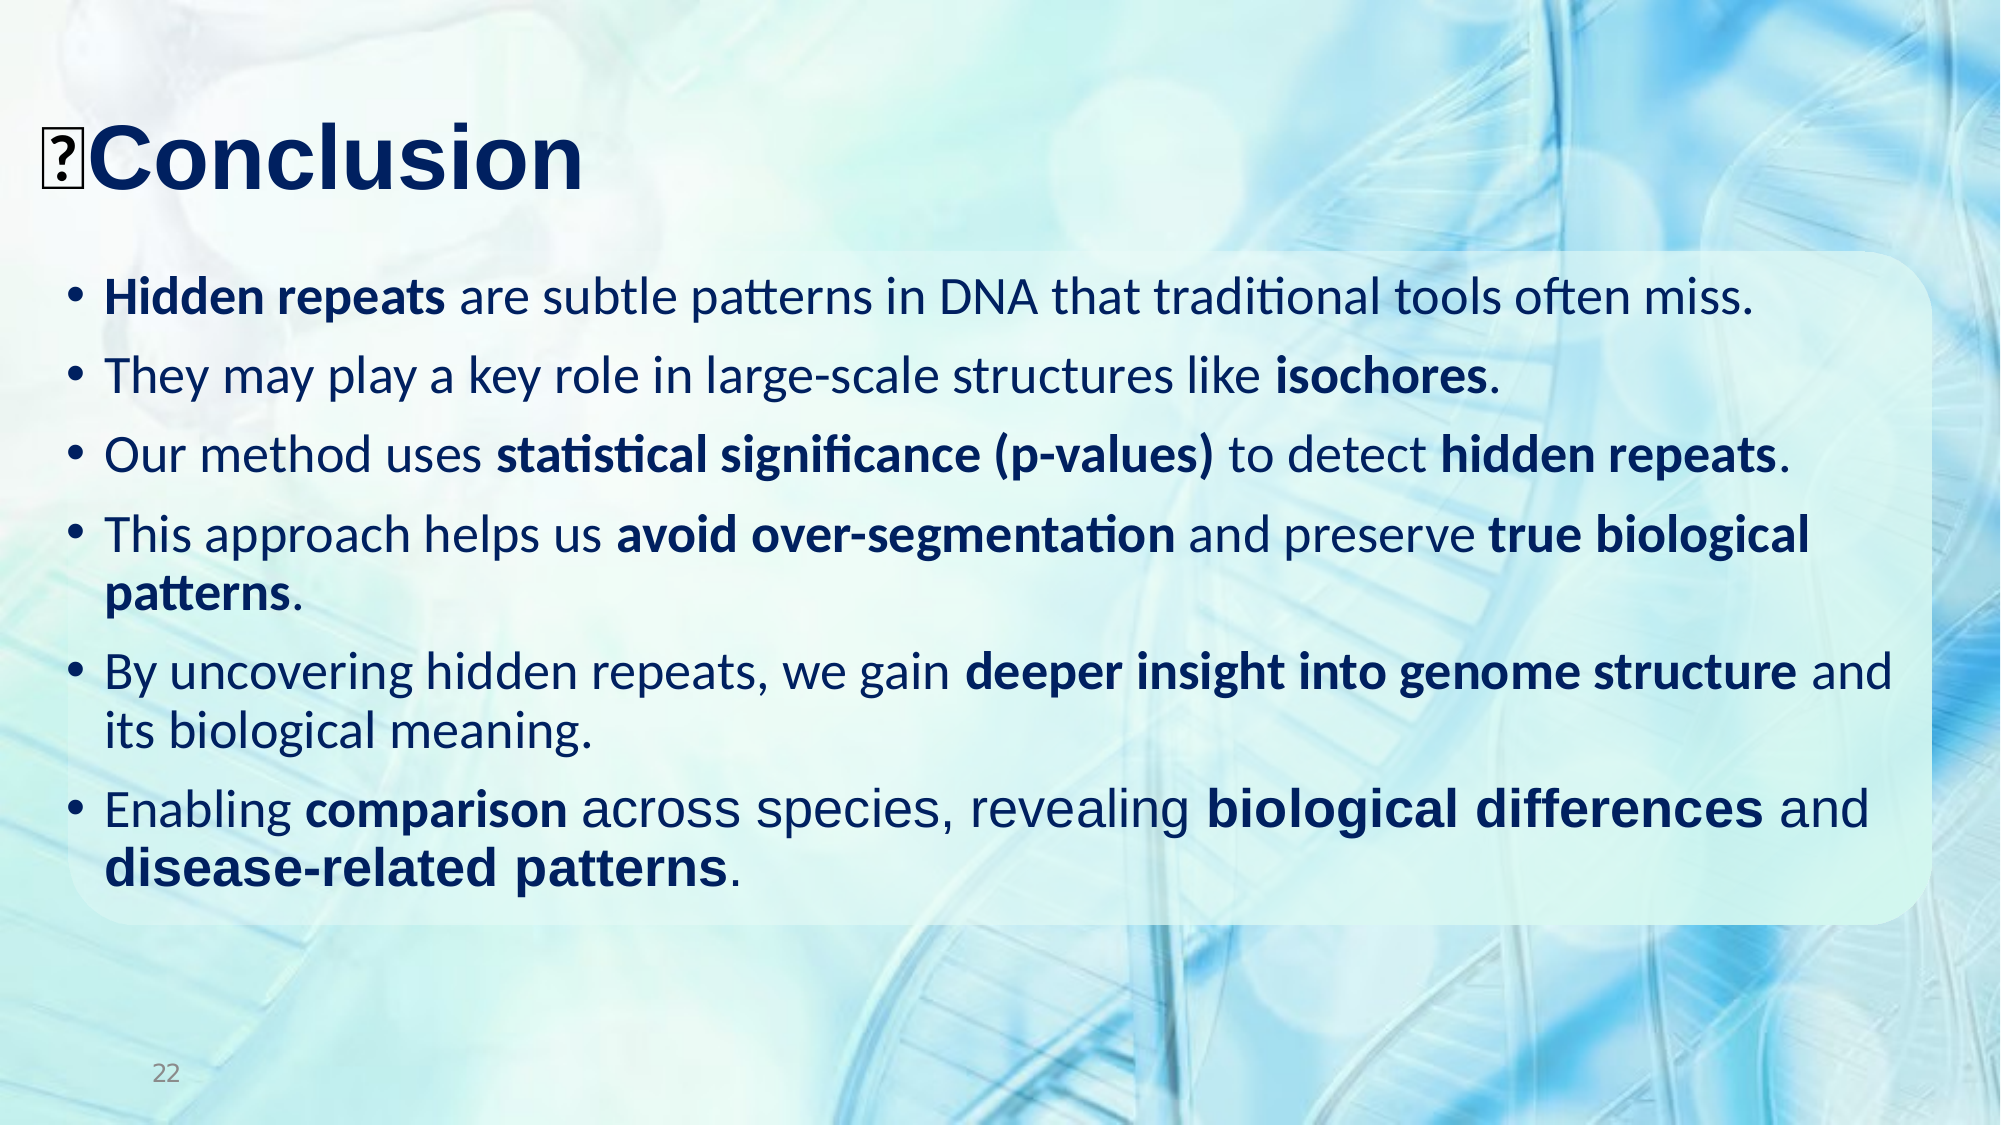

# 🧬Conclusion

Hidden repeats are subtle patterns in DNA that traditional tools often miss.
They may play a key role in large-scale structures like isochores.
Our method uses statistical significance (p-values) to detect hidden repeats.
This approach helps us avoid over-segmentation and preserve true biological patterns.
By uncovering hidden repeats, we gain deeper insight into genome structure and its biological meaning.
Enabling comparison across species, revealing biological differences and disease-related patterns.

22